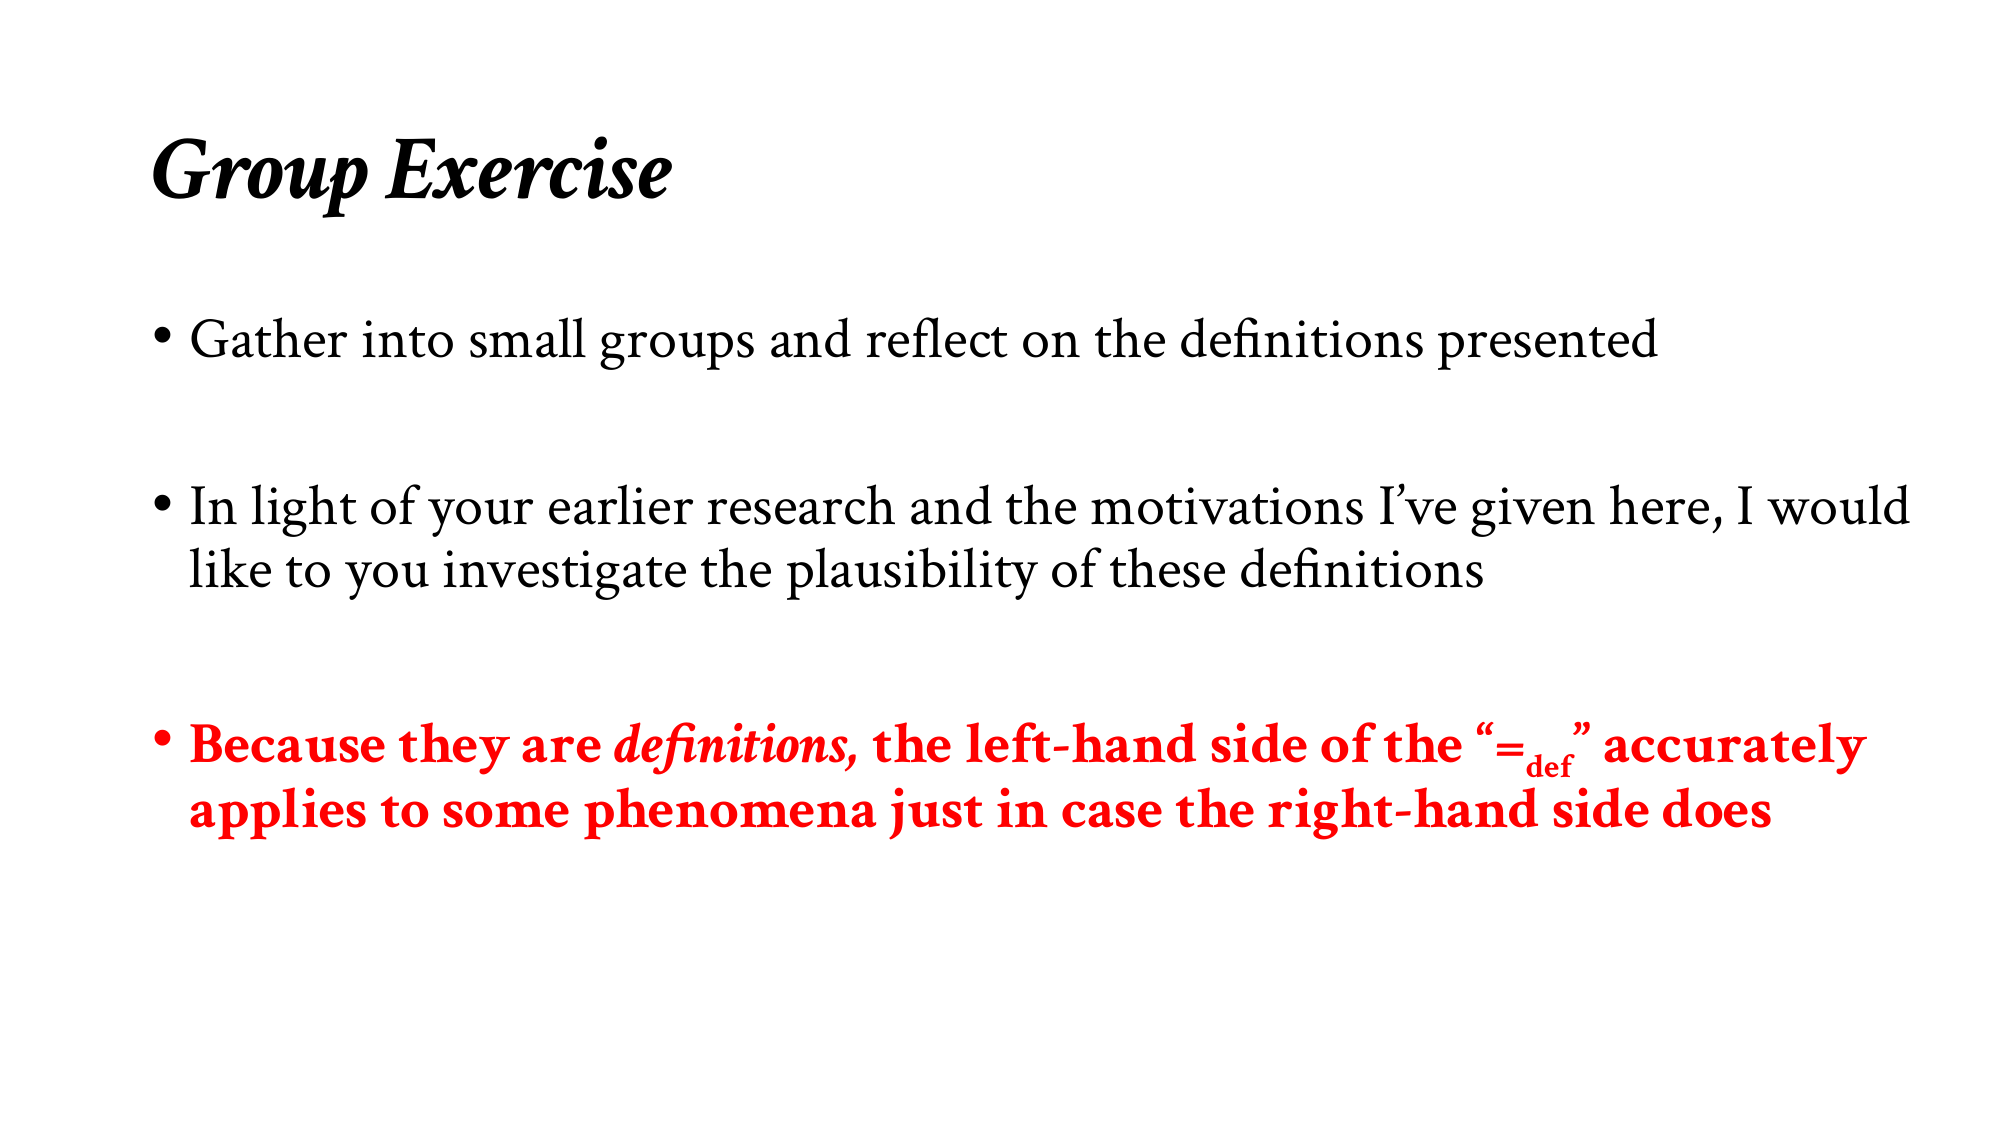

# Group Exercise
Gather into small groups and reflect on the definitions presented

In light of your earlier research and the motivations I’ve given here, I would like to you investigate the plausibility of these definitions

Because they are definitions, the left-hand side of the “=def” accurately applies to some phenomena just in case the right-hand side does